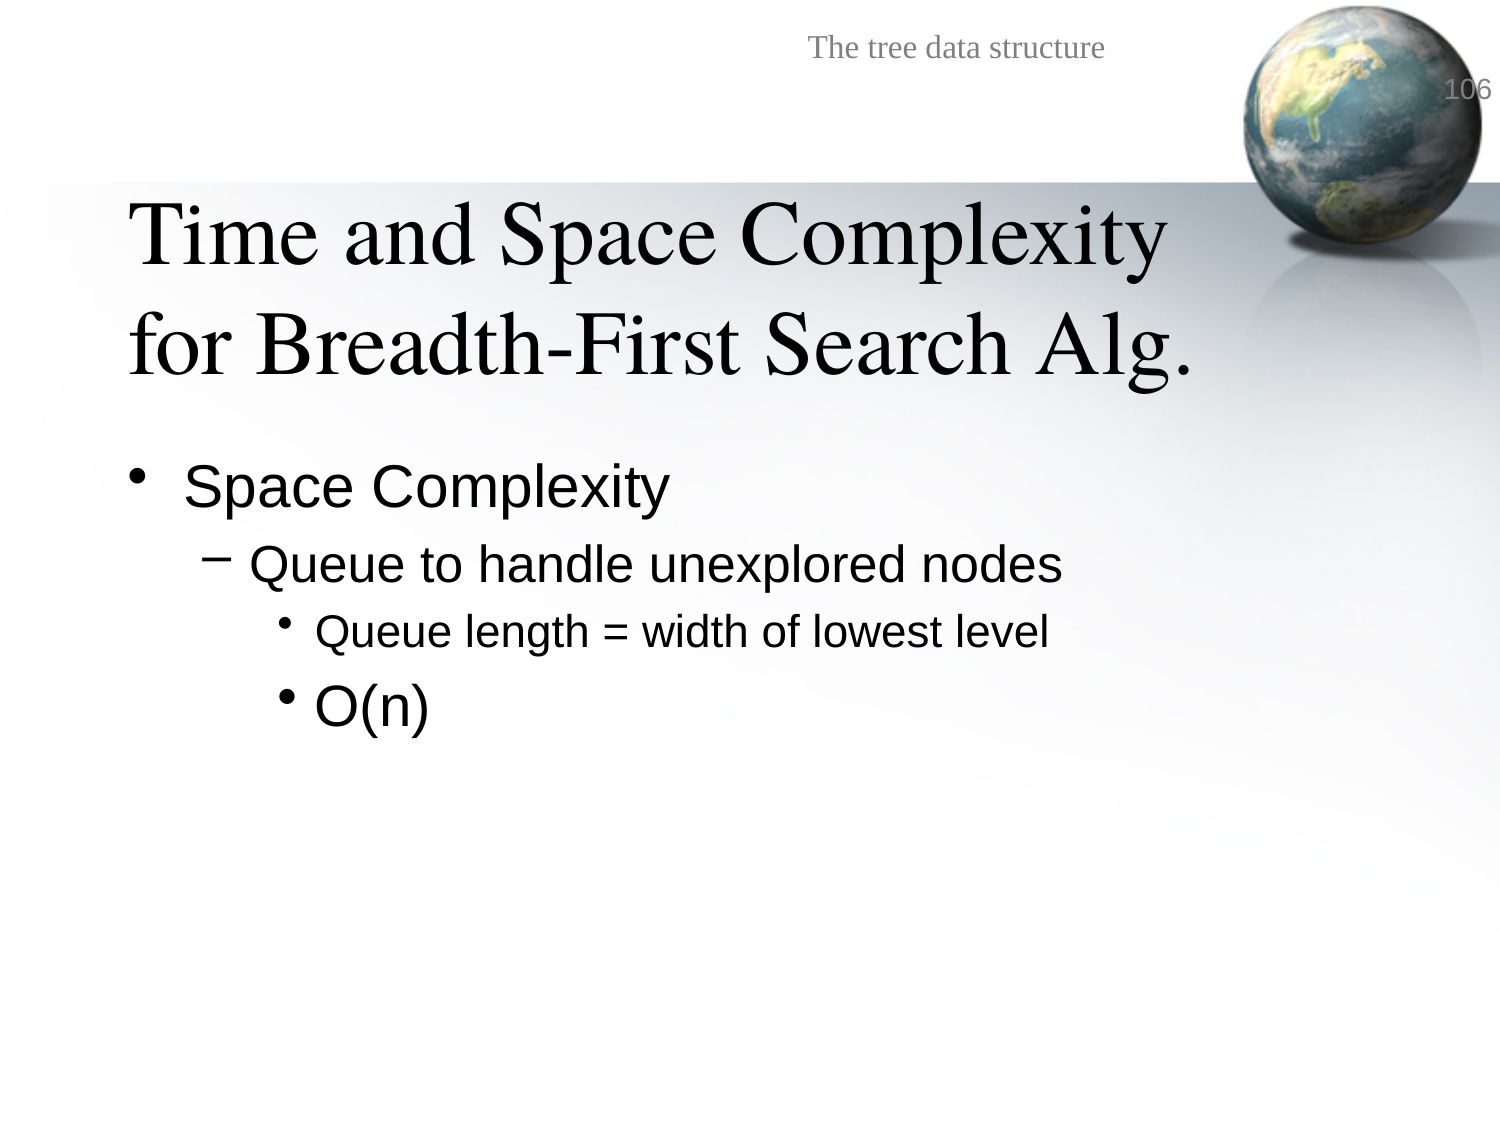

Time and Space Complexity
for Breadth-First Search Alg.
Space Complexity
Queue to handle unexplored nodes
Queue length = width of lowest level
O(n)